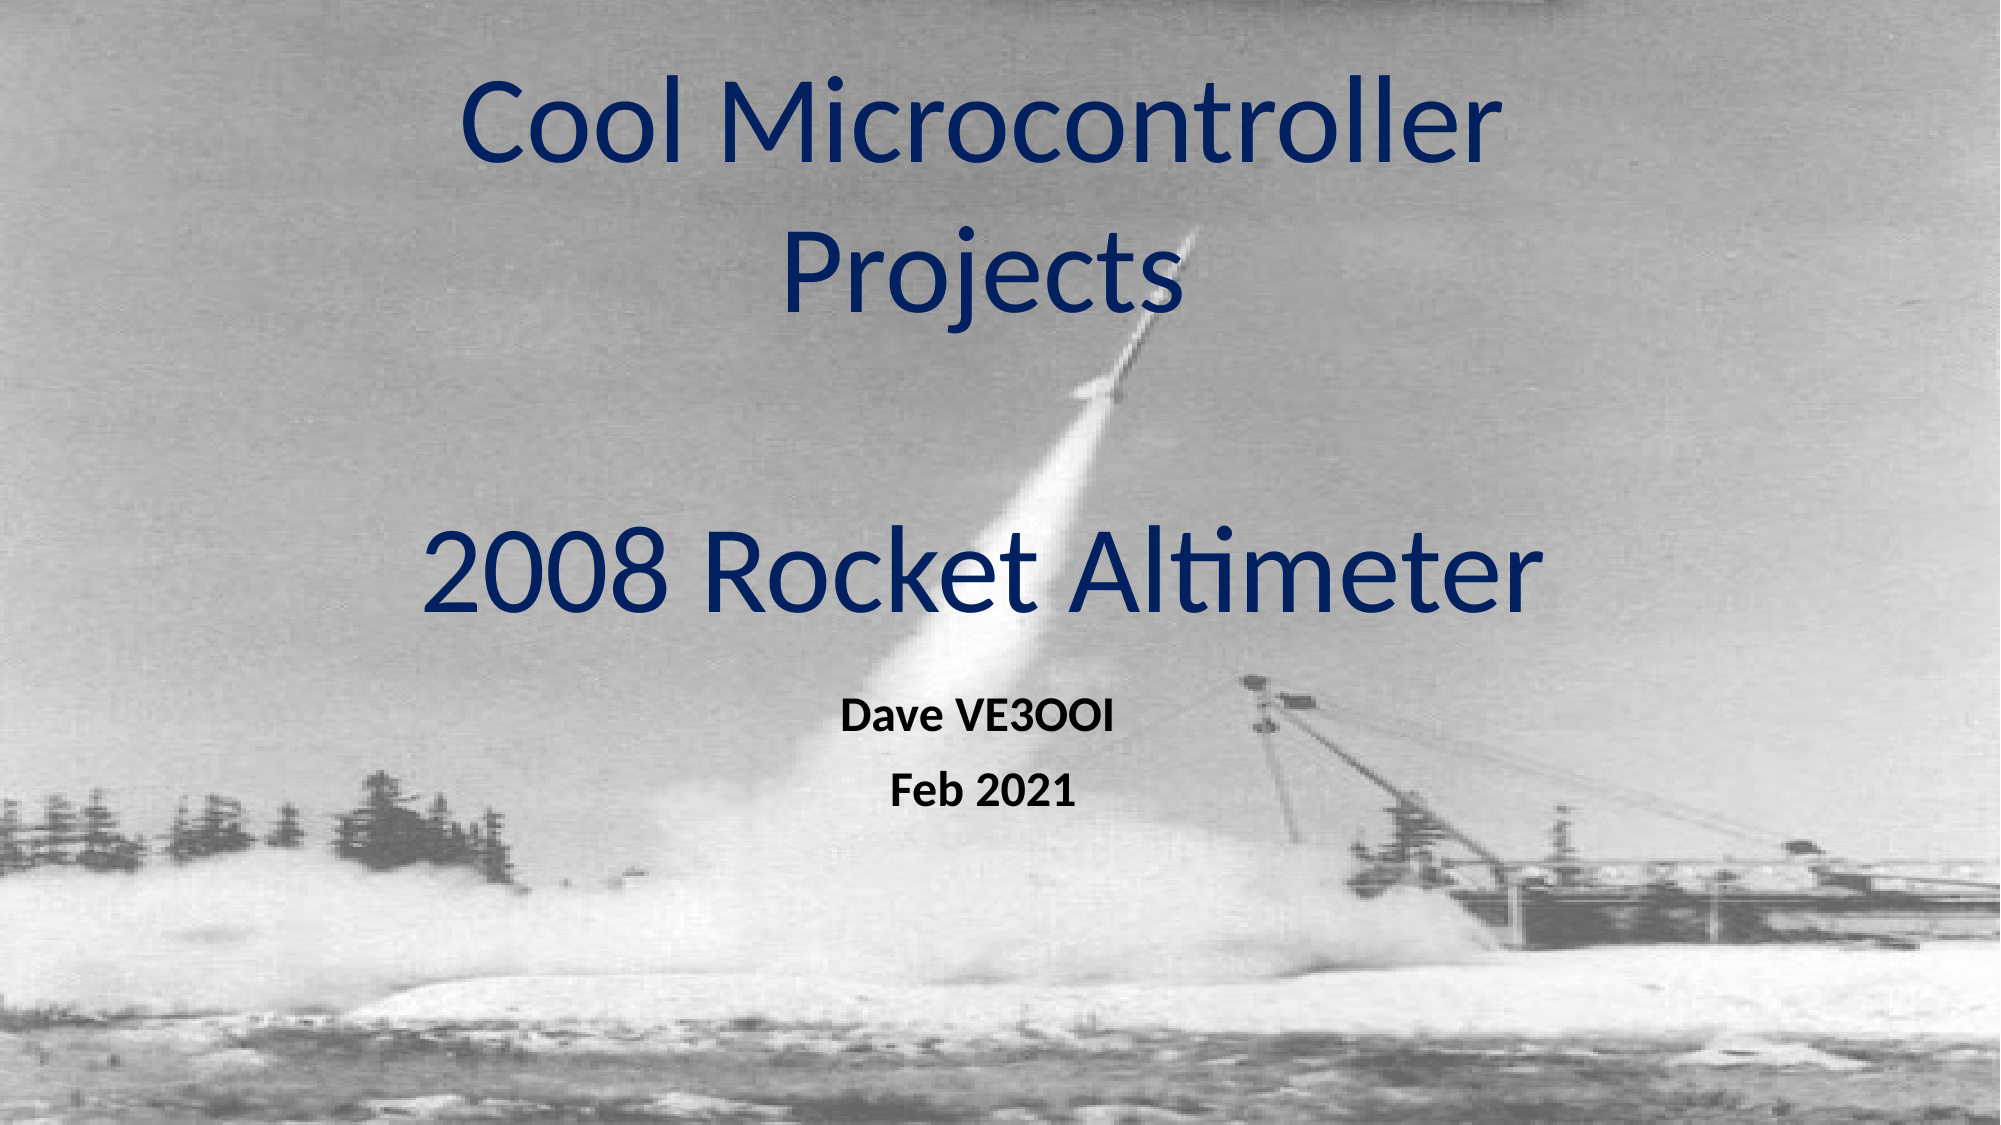

# Cool Microcontroller Projects 2008 Rocket Altimeter
Dave VE3OOI
Feb 2021